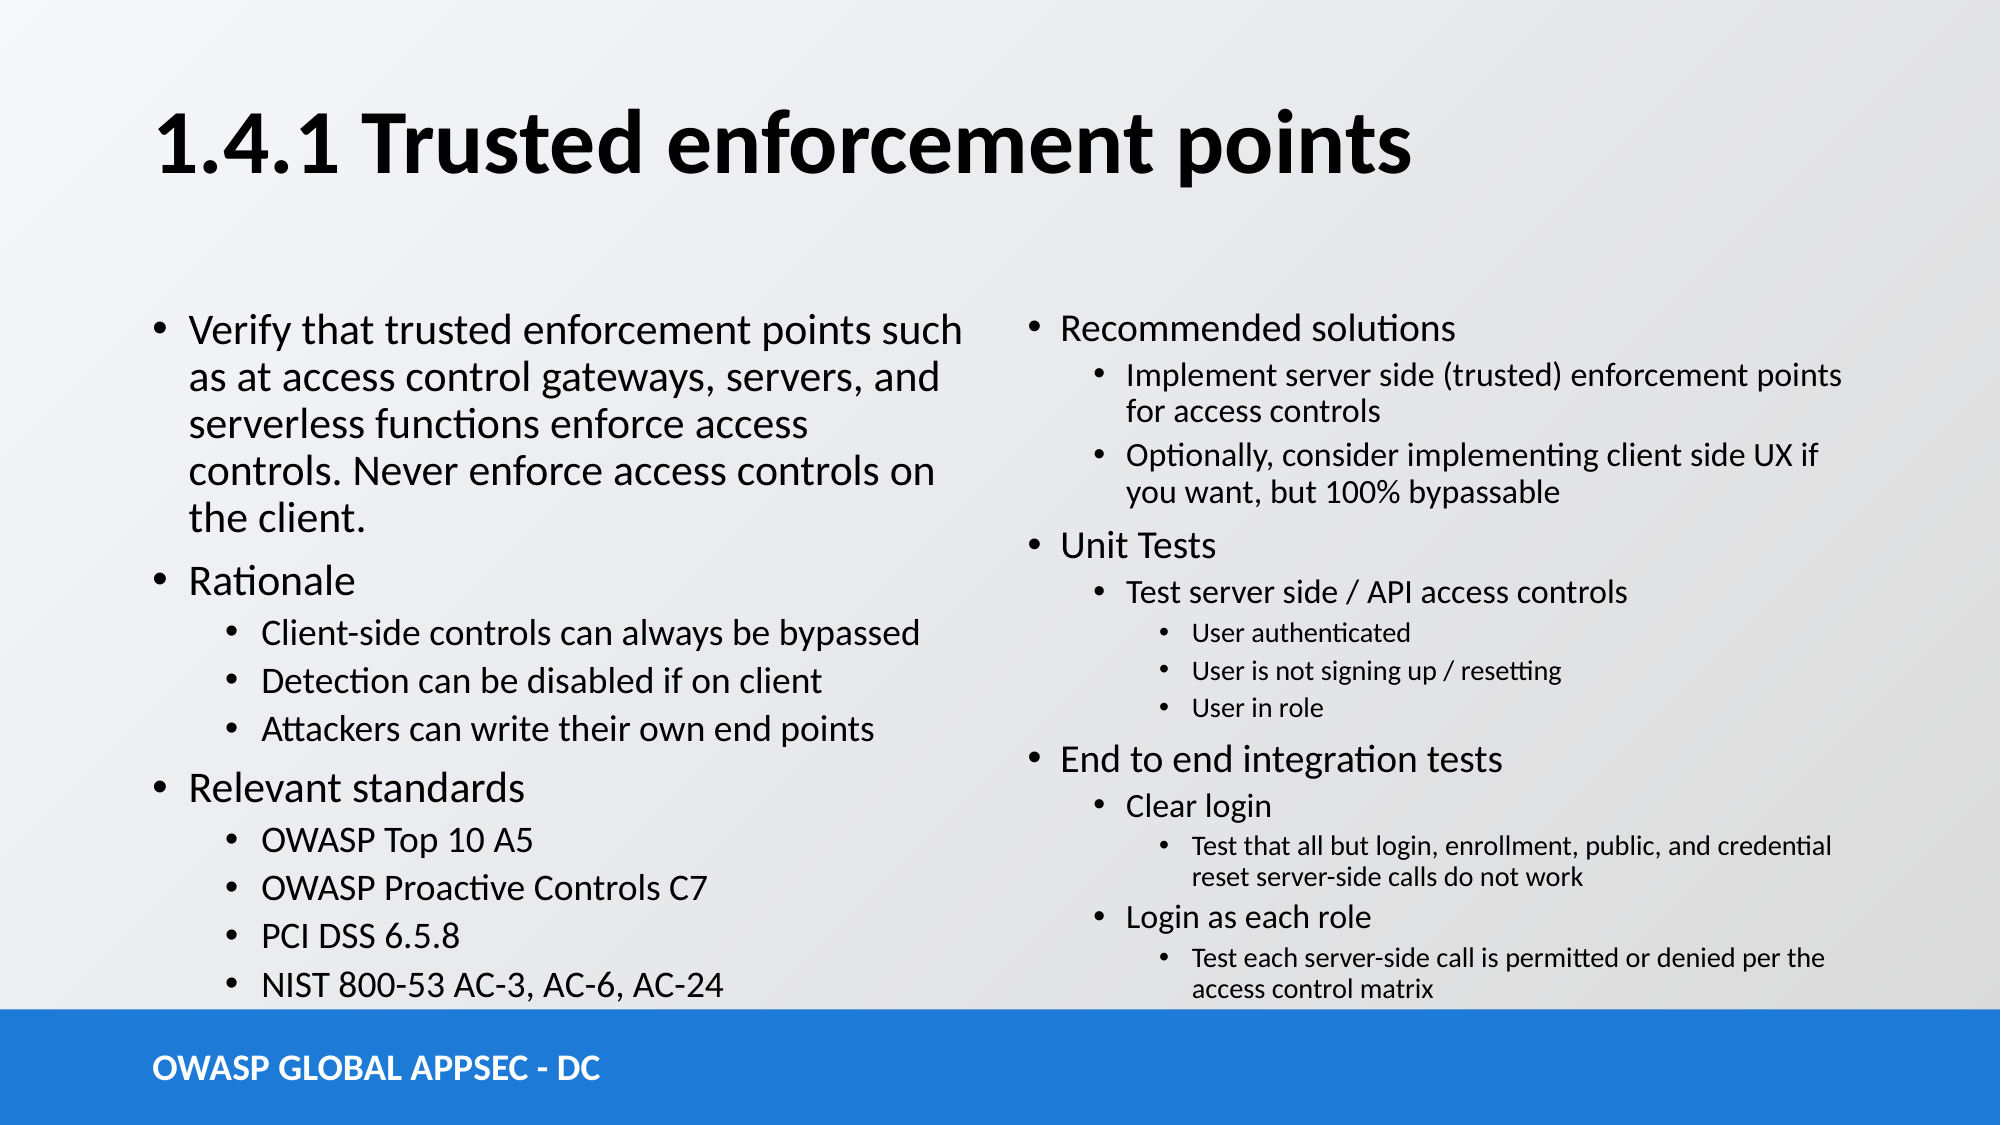

# 1.4.1 Trusted enforcement points
Verify that trusted enforcement points such as at access control gateways, servers, and serverless functions enforce access controls. Never enforce access controls on the client.
Rationale
Client-side controls can always be bypassed
Detection can be disabled if on client
Attackers can write their own end points
Relevant standards
OWASP Top 10 A5
OWASP Proactive Controls C7
PCI DSS 6.5.8
NIST 800-53 AC-3, AC-6, AC-24

Recommended solutions
Implement server side (trusted) enforcement points for access controls
Optionally, consider implementing client side UX if you want, but 100% bypassable
Unit Tests
Test server side / API access controls
User authenticated
User is not signing up / resetting
User in role
End to end integration tests
Clear login
Test that all but login, enrollment, public, and credential reset server-side calls do not work
Login as each role
Test each server-side call is permitted or denied per the access control matrix